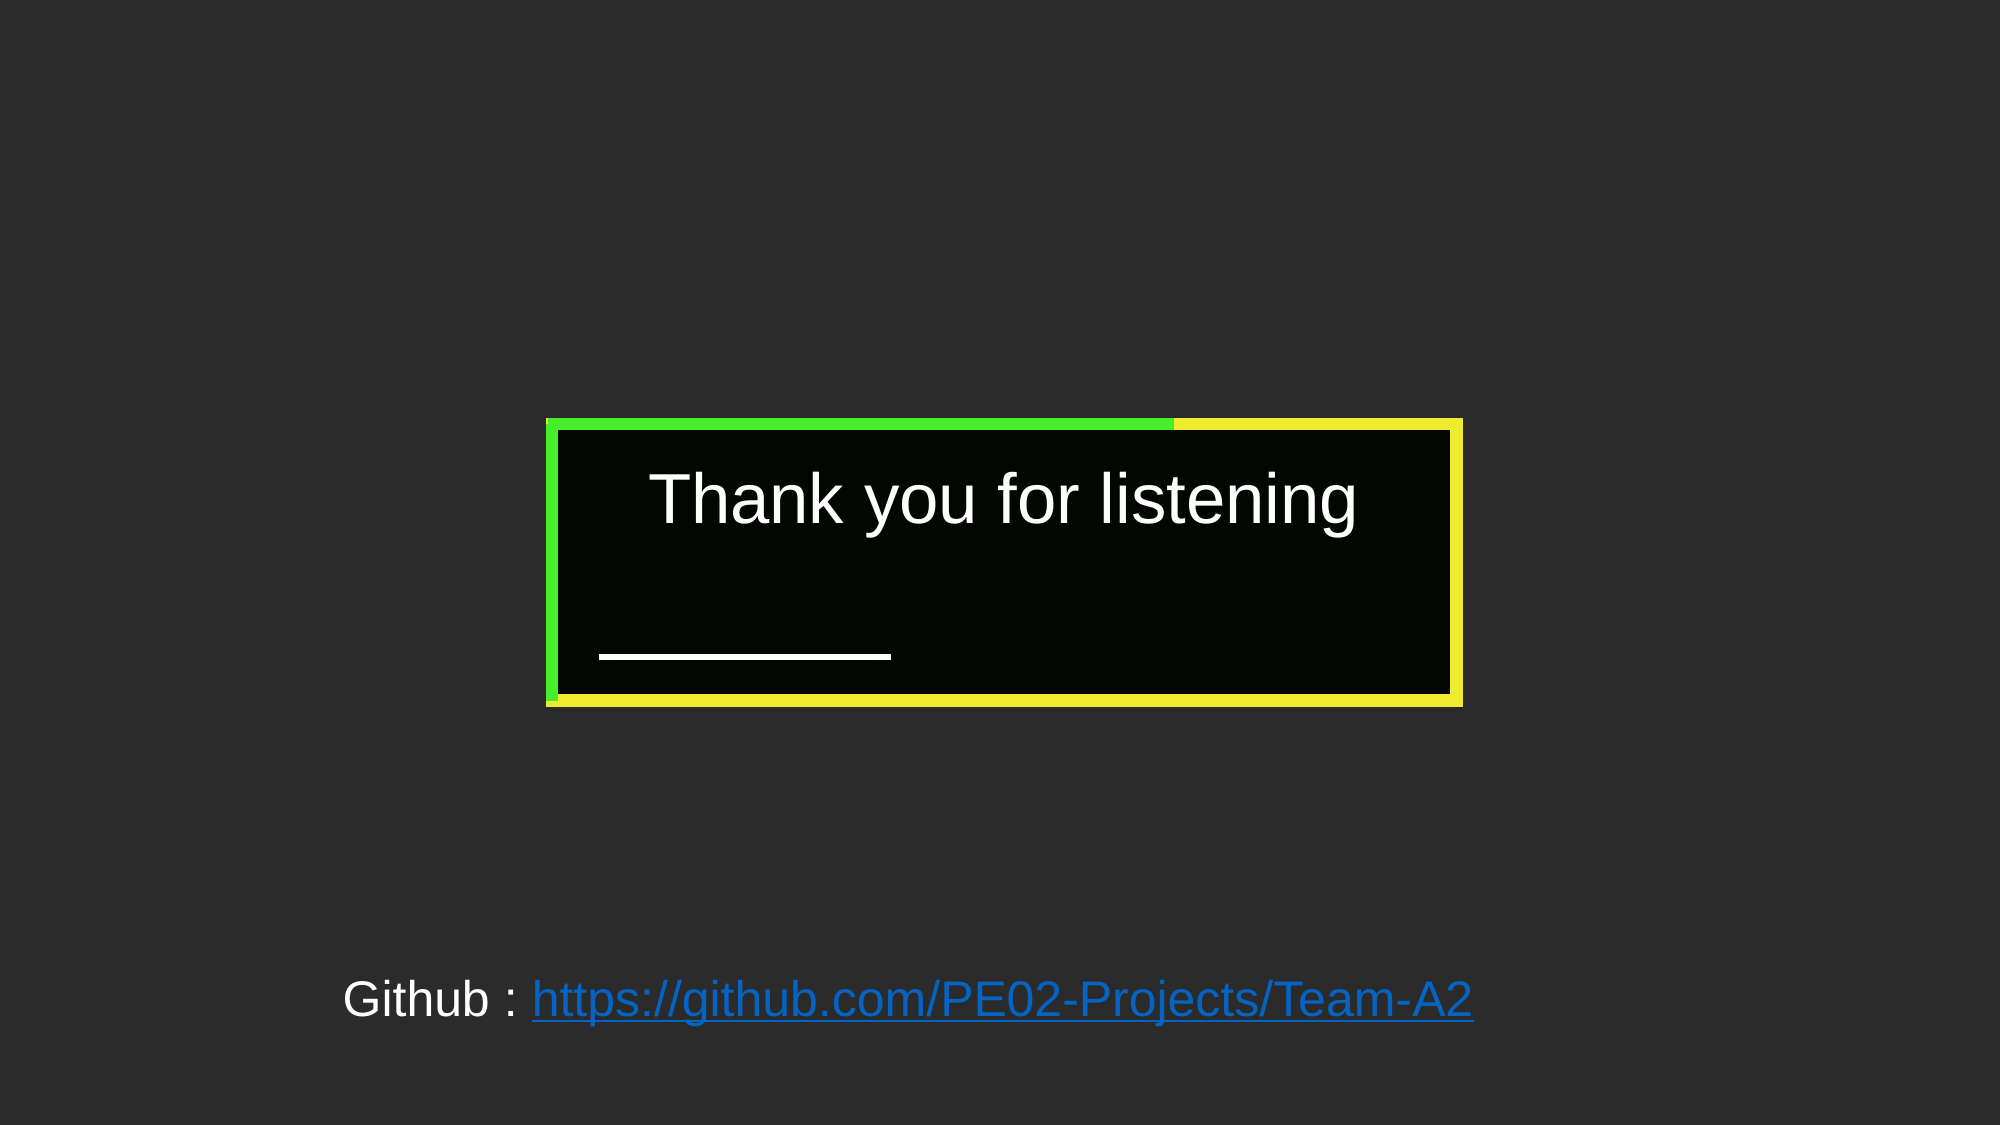

Thank you for listening
Github : https://github.com/PE02-Projects/Team-A2